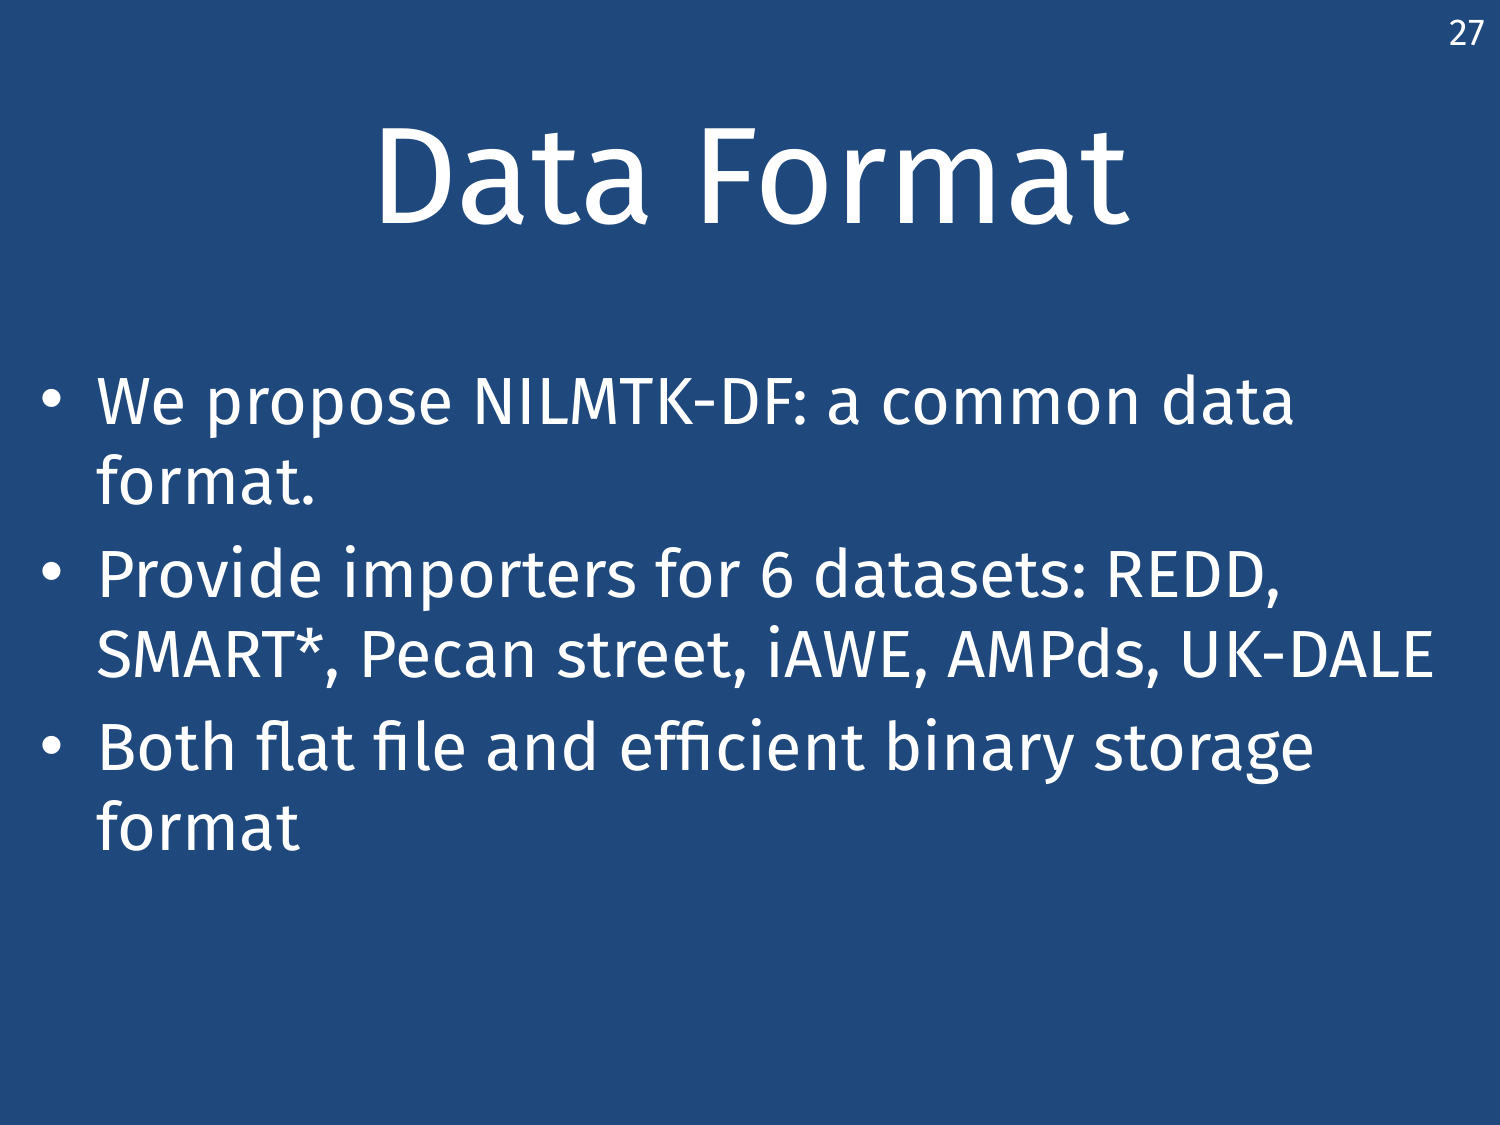

27
# Data Format
We propose NILMTK-DF: a common data format.
Provide importers for 6 datasets: REDD, SMART*, Pecan street, iAWE, AMPds, UK-DALE
Both flat file and efficient binary storage format